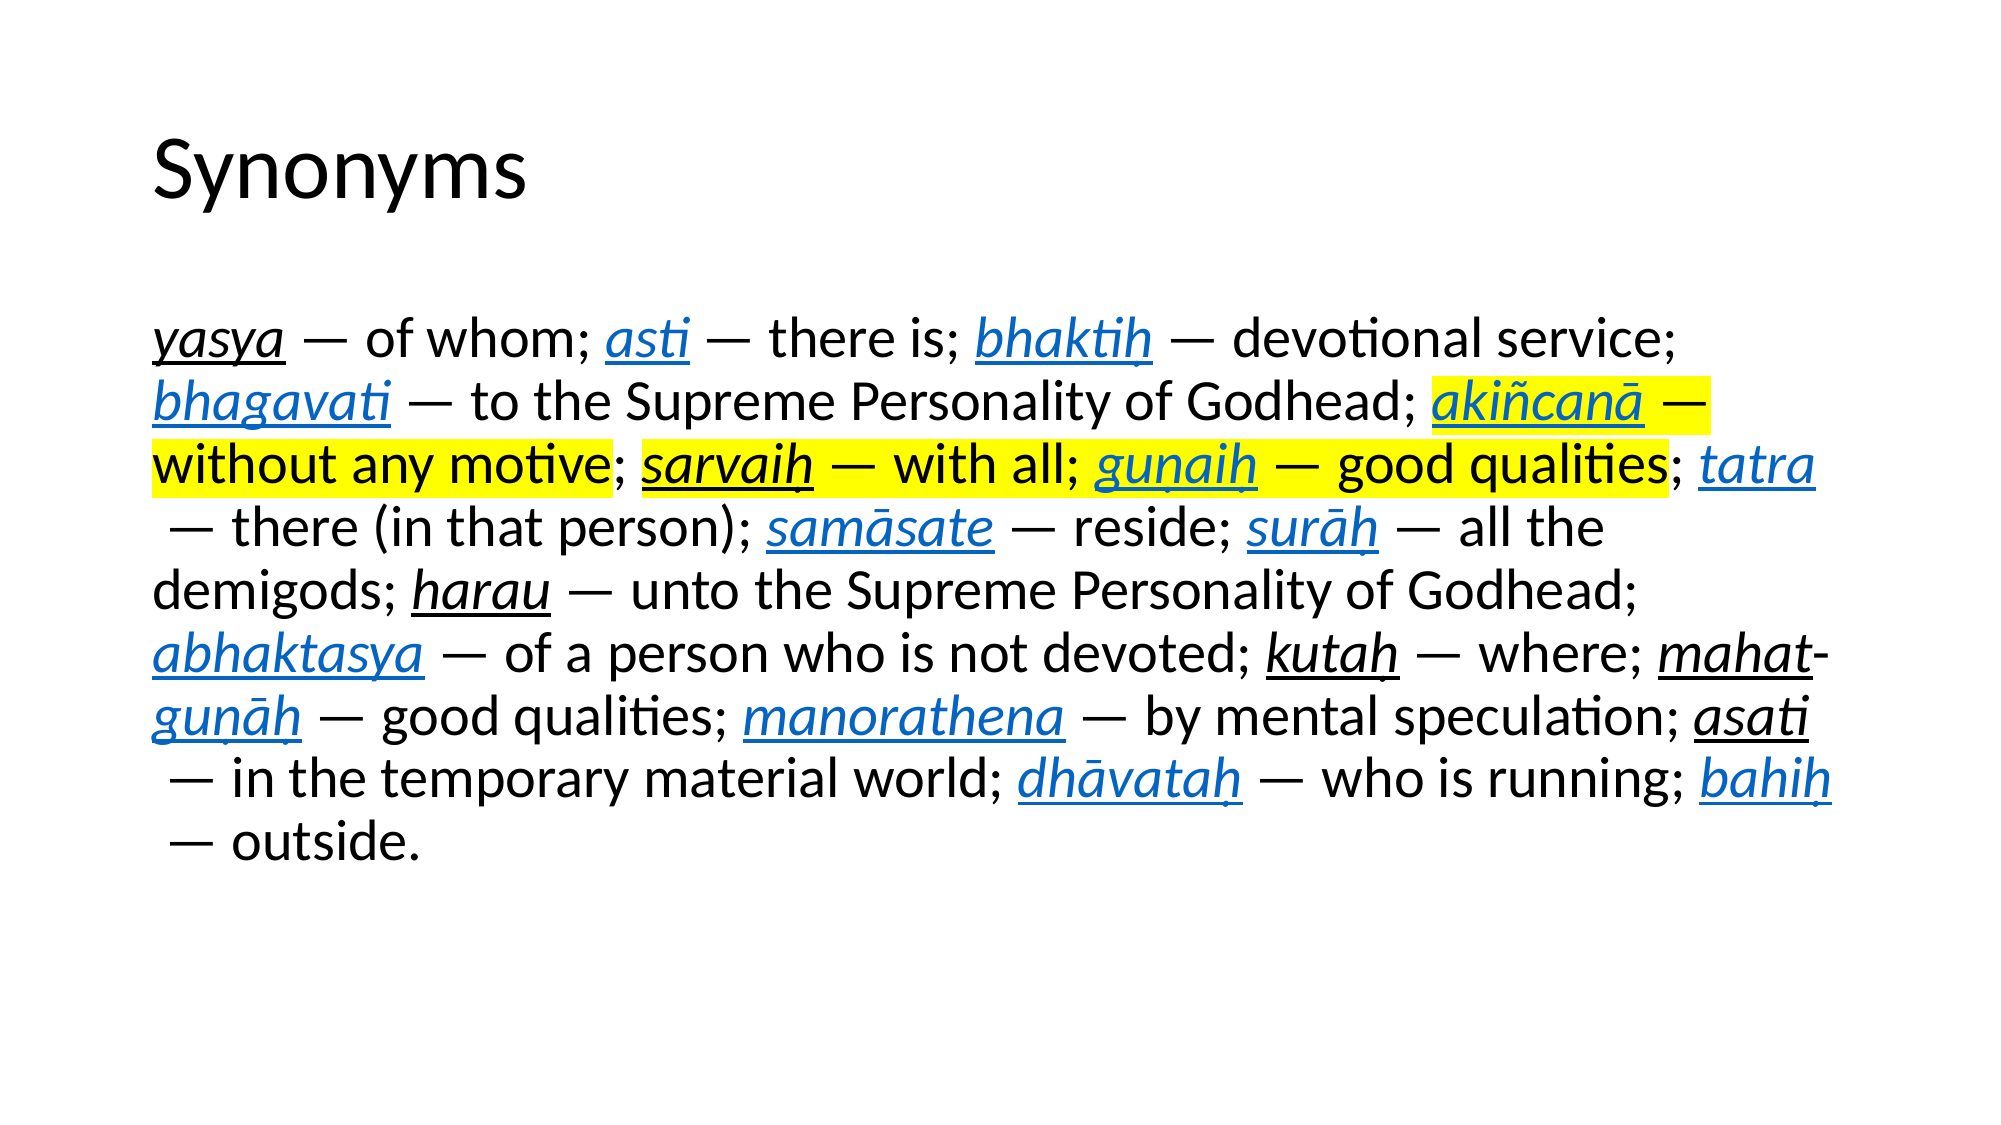

# Synonyms
yasya — of whom; asti — there is; bhaktiḥ — devotional service; bhagavati — to the Supreme Personality of Godhead; akiñcanā — without any motive; sarvaiḥ — with all; guṇaiḥ — good qualities; tatra — there (in that person); samāsate — reside; surāḥ — all the demigods; harau — unto the Supreme Personality of Godhead; abhaktasya — of a person who is not devoted; kutaḥ — where; mahat-guṇāḥ — good qualities; manorathena — by mental speculation; asati — in the temporary material world; dhāvataḥ — who is running; bahiḥ — outside.